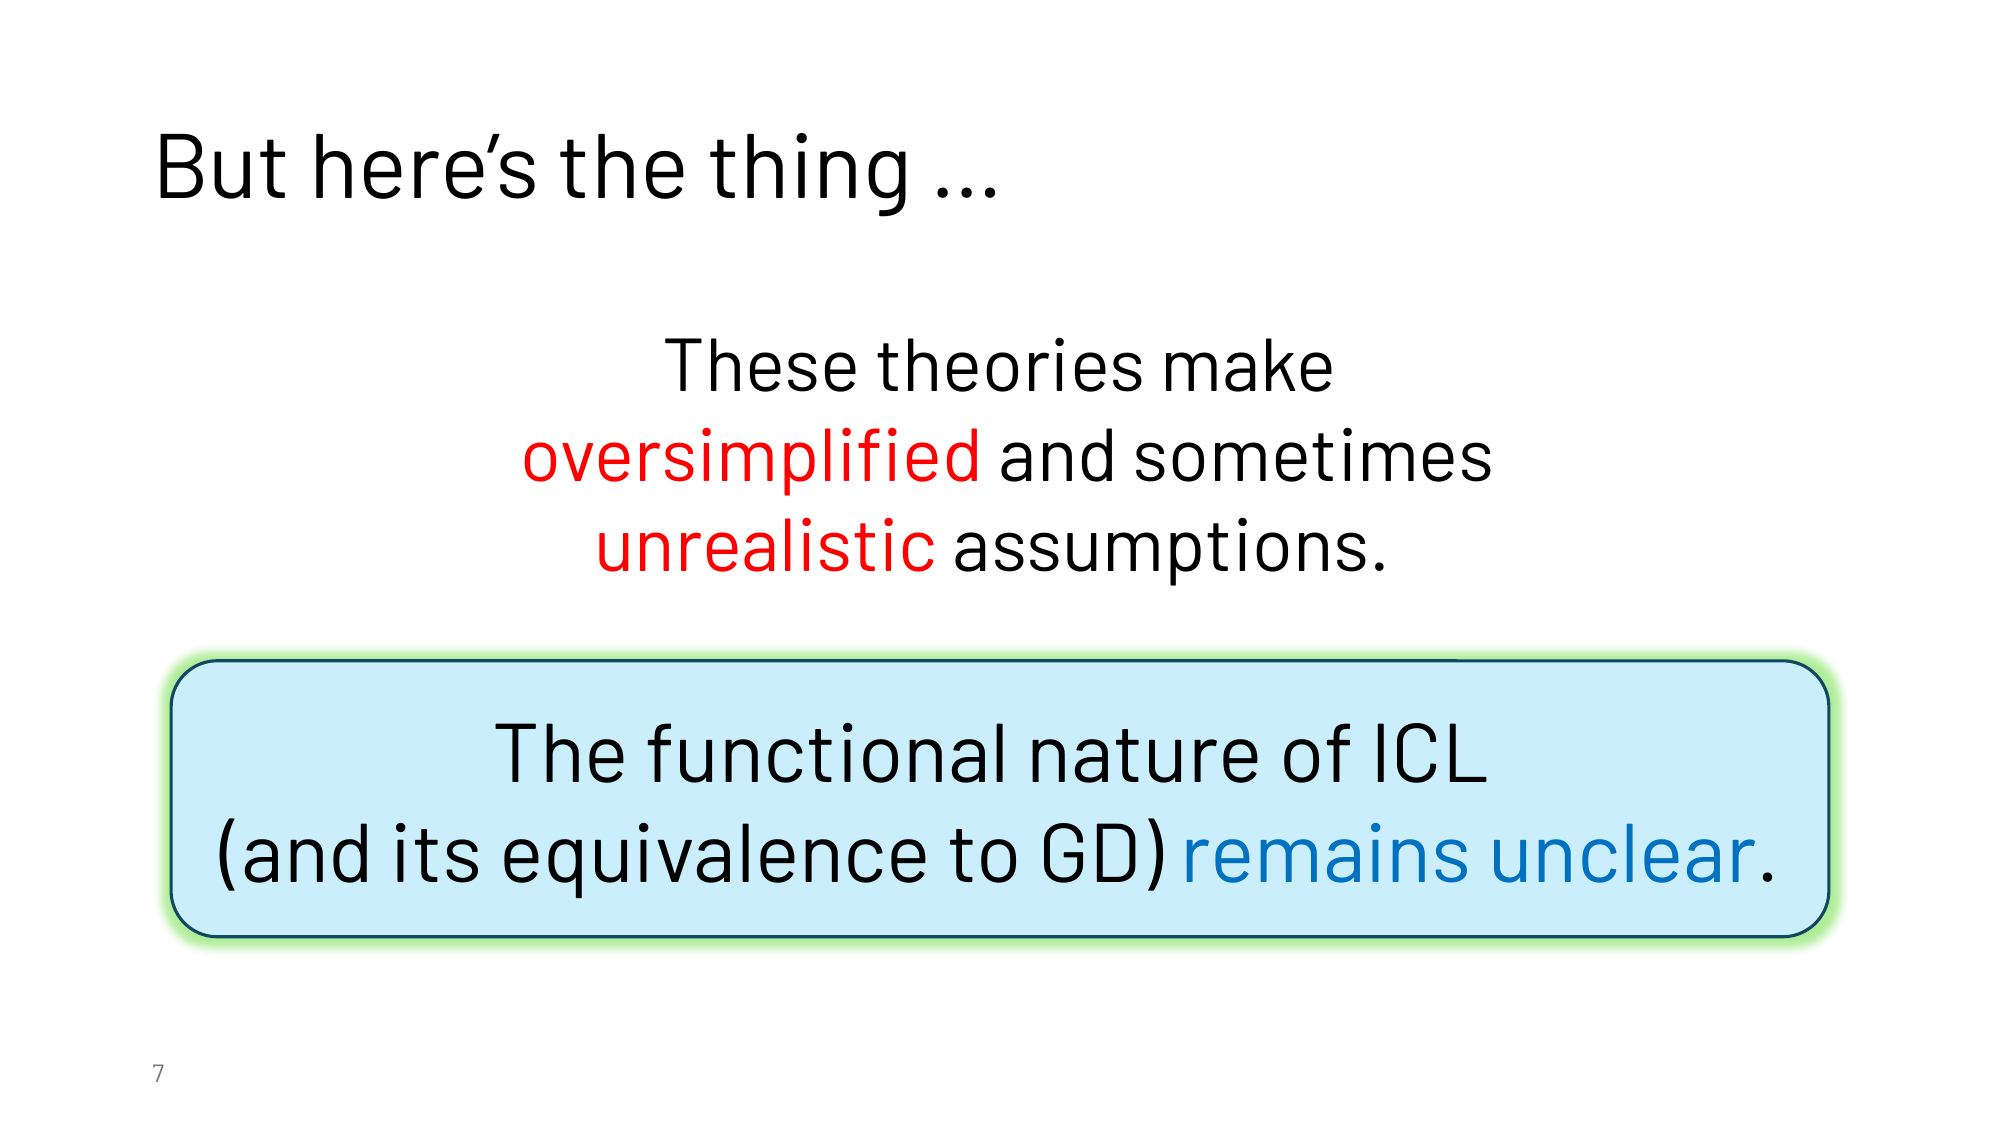

# But here’s the thing …
These theories make
 oversimplified and sometimes unrealistic assumptions.
The functional nature of ICL
(and its equivalence to GD) remains unclear.
7